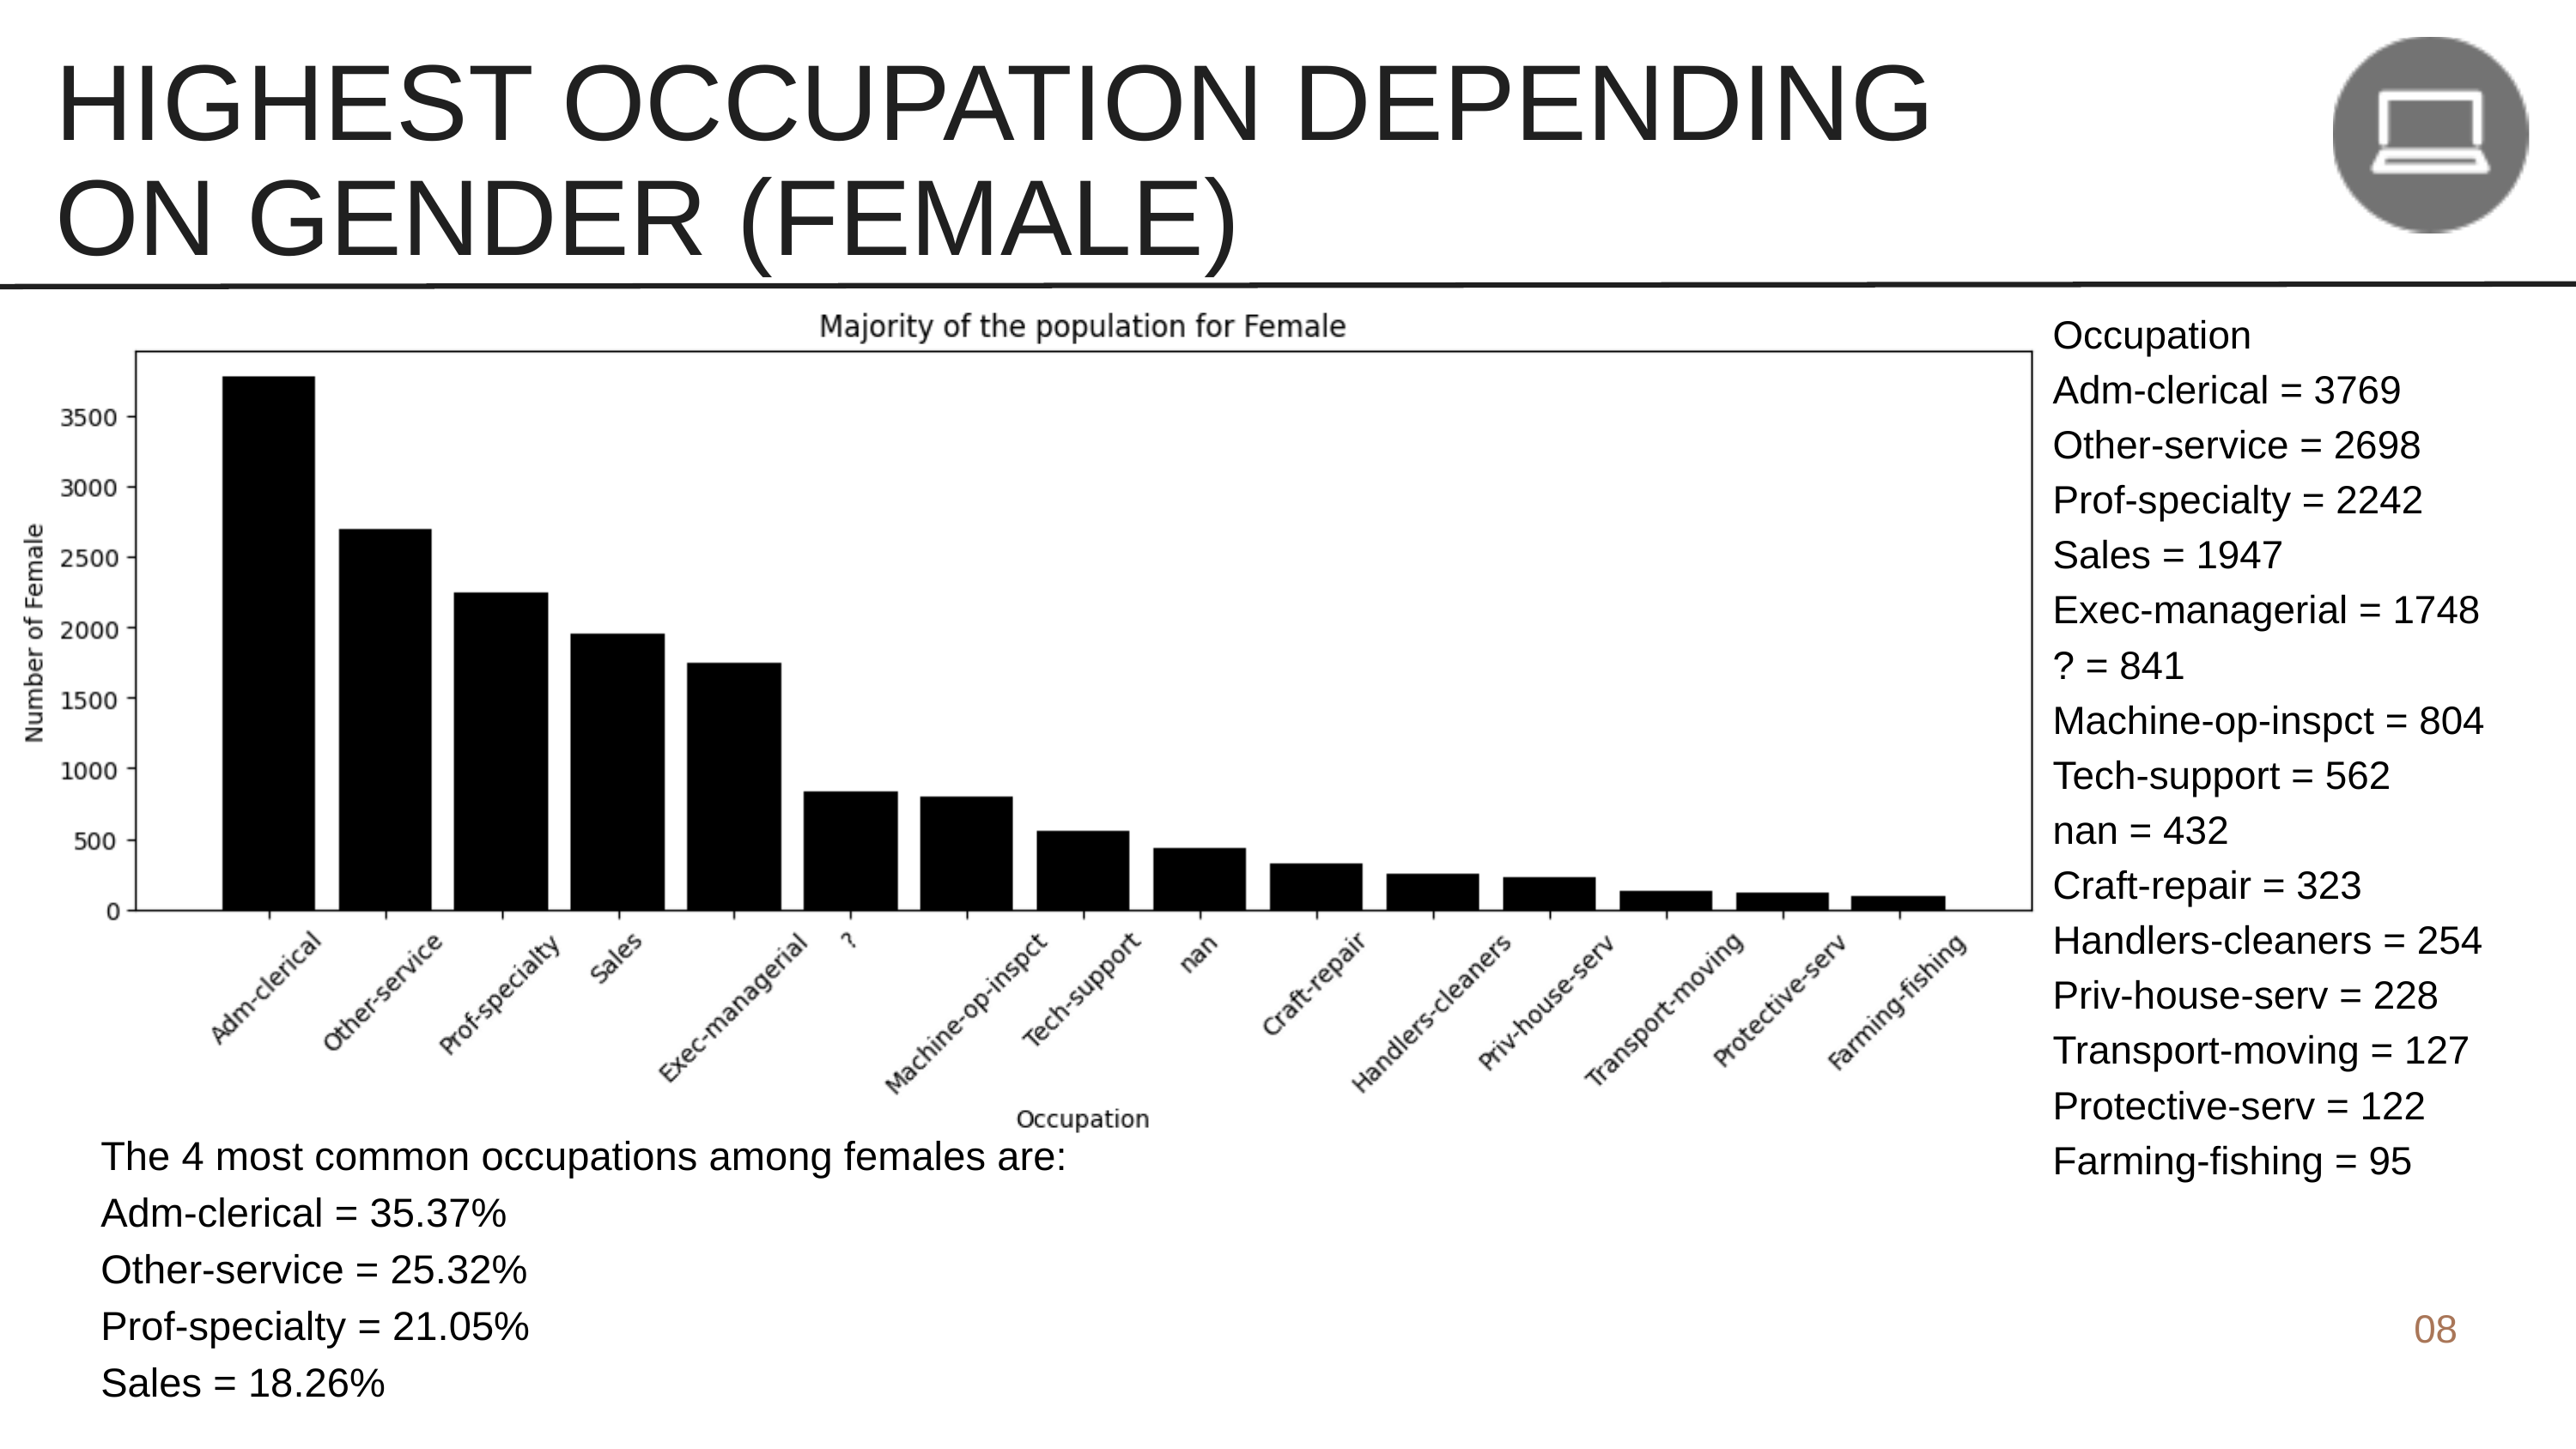

HIGHEST OCCUPATION DEPENDING ON GENDER (FEMALE)

Occupation
Adm-clerical = 3769
Other-service = 2698
Prof-specialty = 2242
Sales = 1947
Exec-managerial = 1748
? = 841
Machine-op-inspct = 804
Tech-support = 562
nan = 432
Craft-repair = 323
Handlers-cleaners = 254
Priv-house-serv = 228
Transport-moving = 127
Protective-serv = 122
Farming-fishing = 95

The 4 most common occupations among females are:
Adm-clerical = 35.37%
Other-service = 25.32%
Prof-specialty = 21.05%
Sales = 18.26%
08